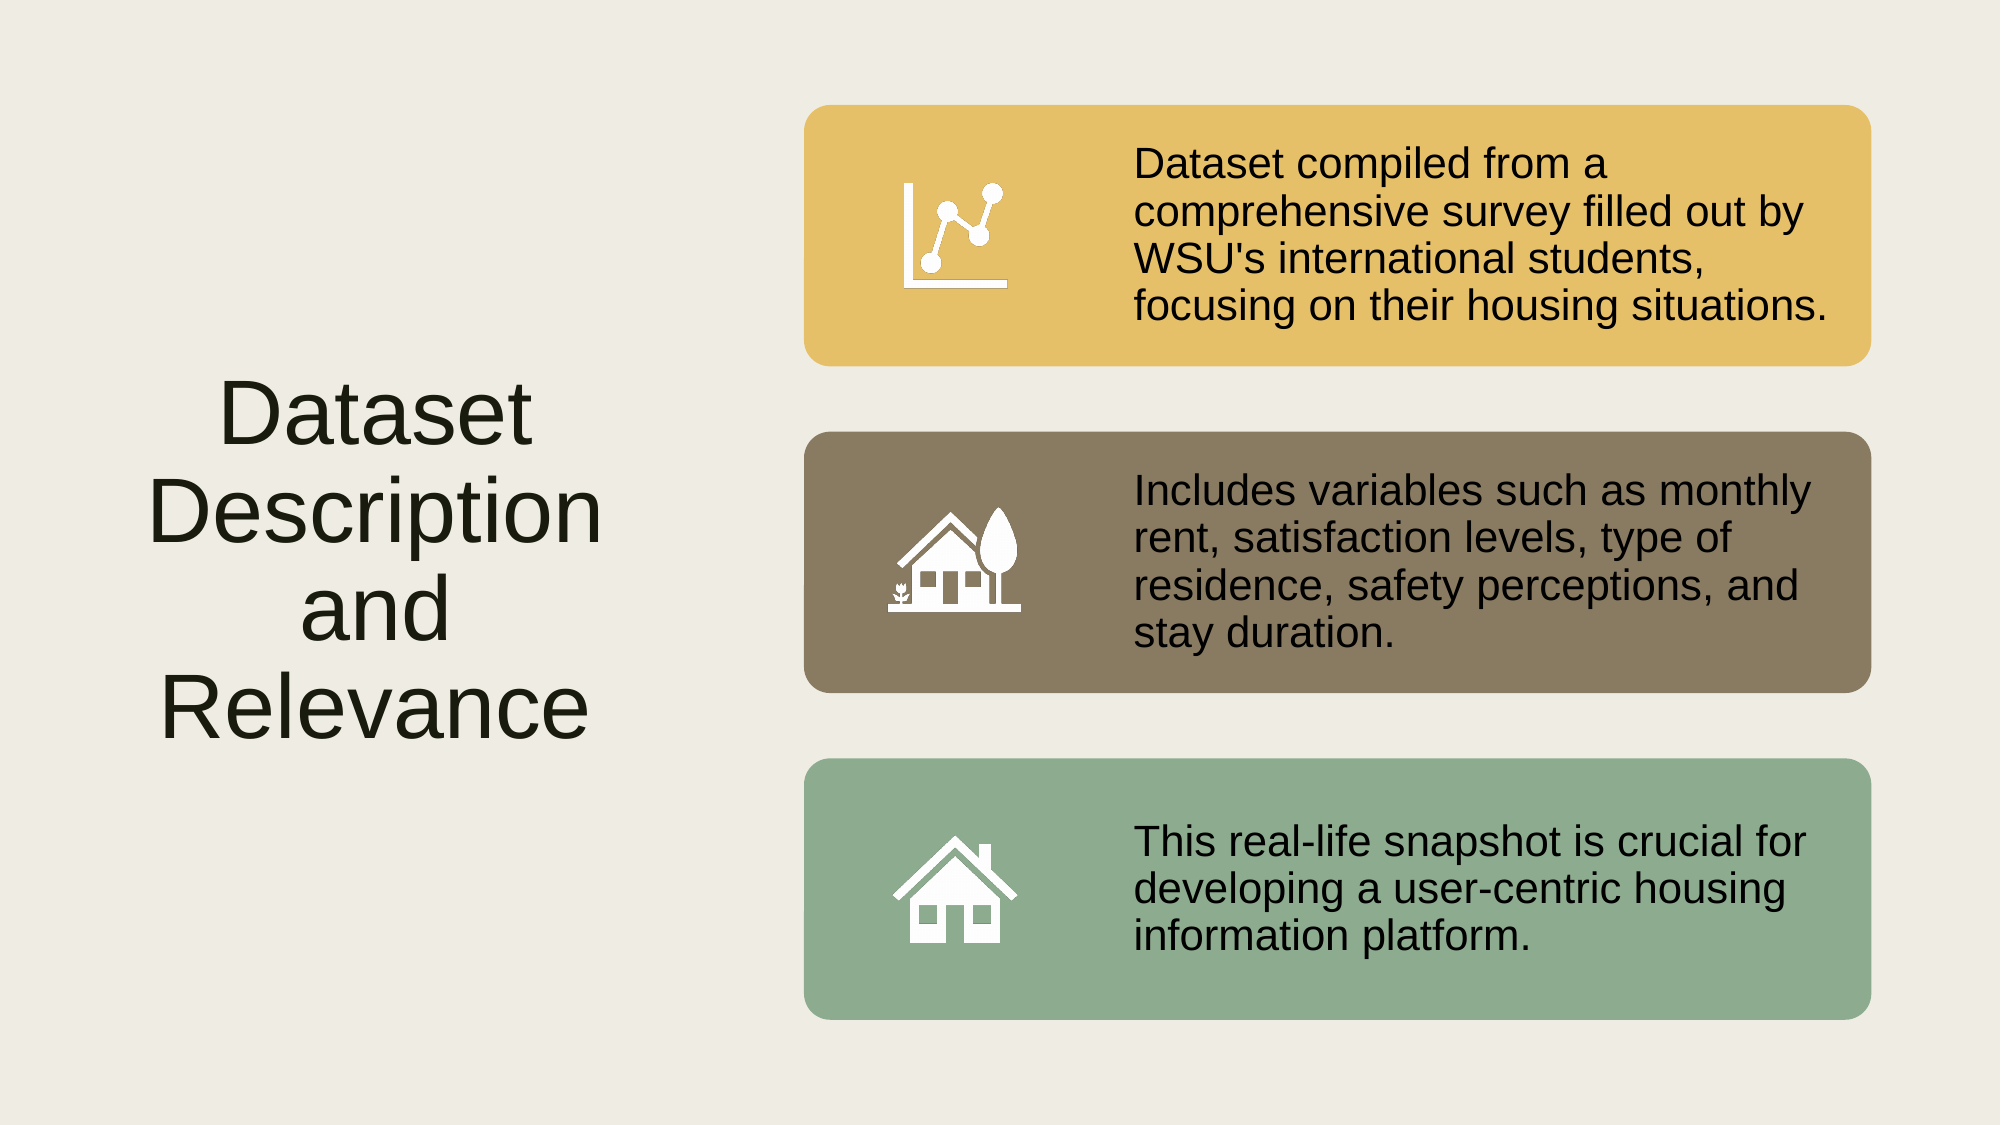

# Dataset Description and Relevance
Dataset compiled from a comprehensive survey filled out by WSU's international students, focusing on their housing situations.
Includes variables such as monthly rent, satisfaction levels, type of residence, safety perceptions, and stay duration.
This real-life snapshot is crucial for developing a user-centric housing information platform.